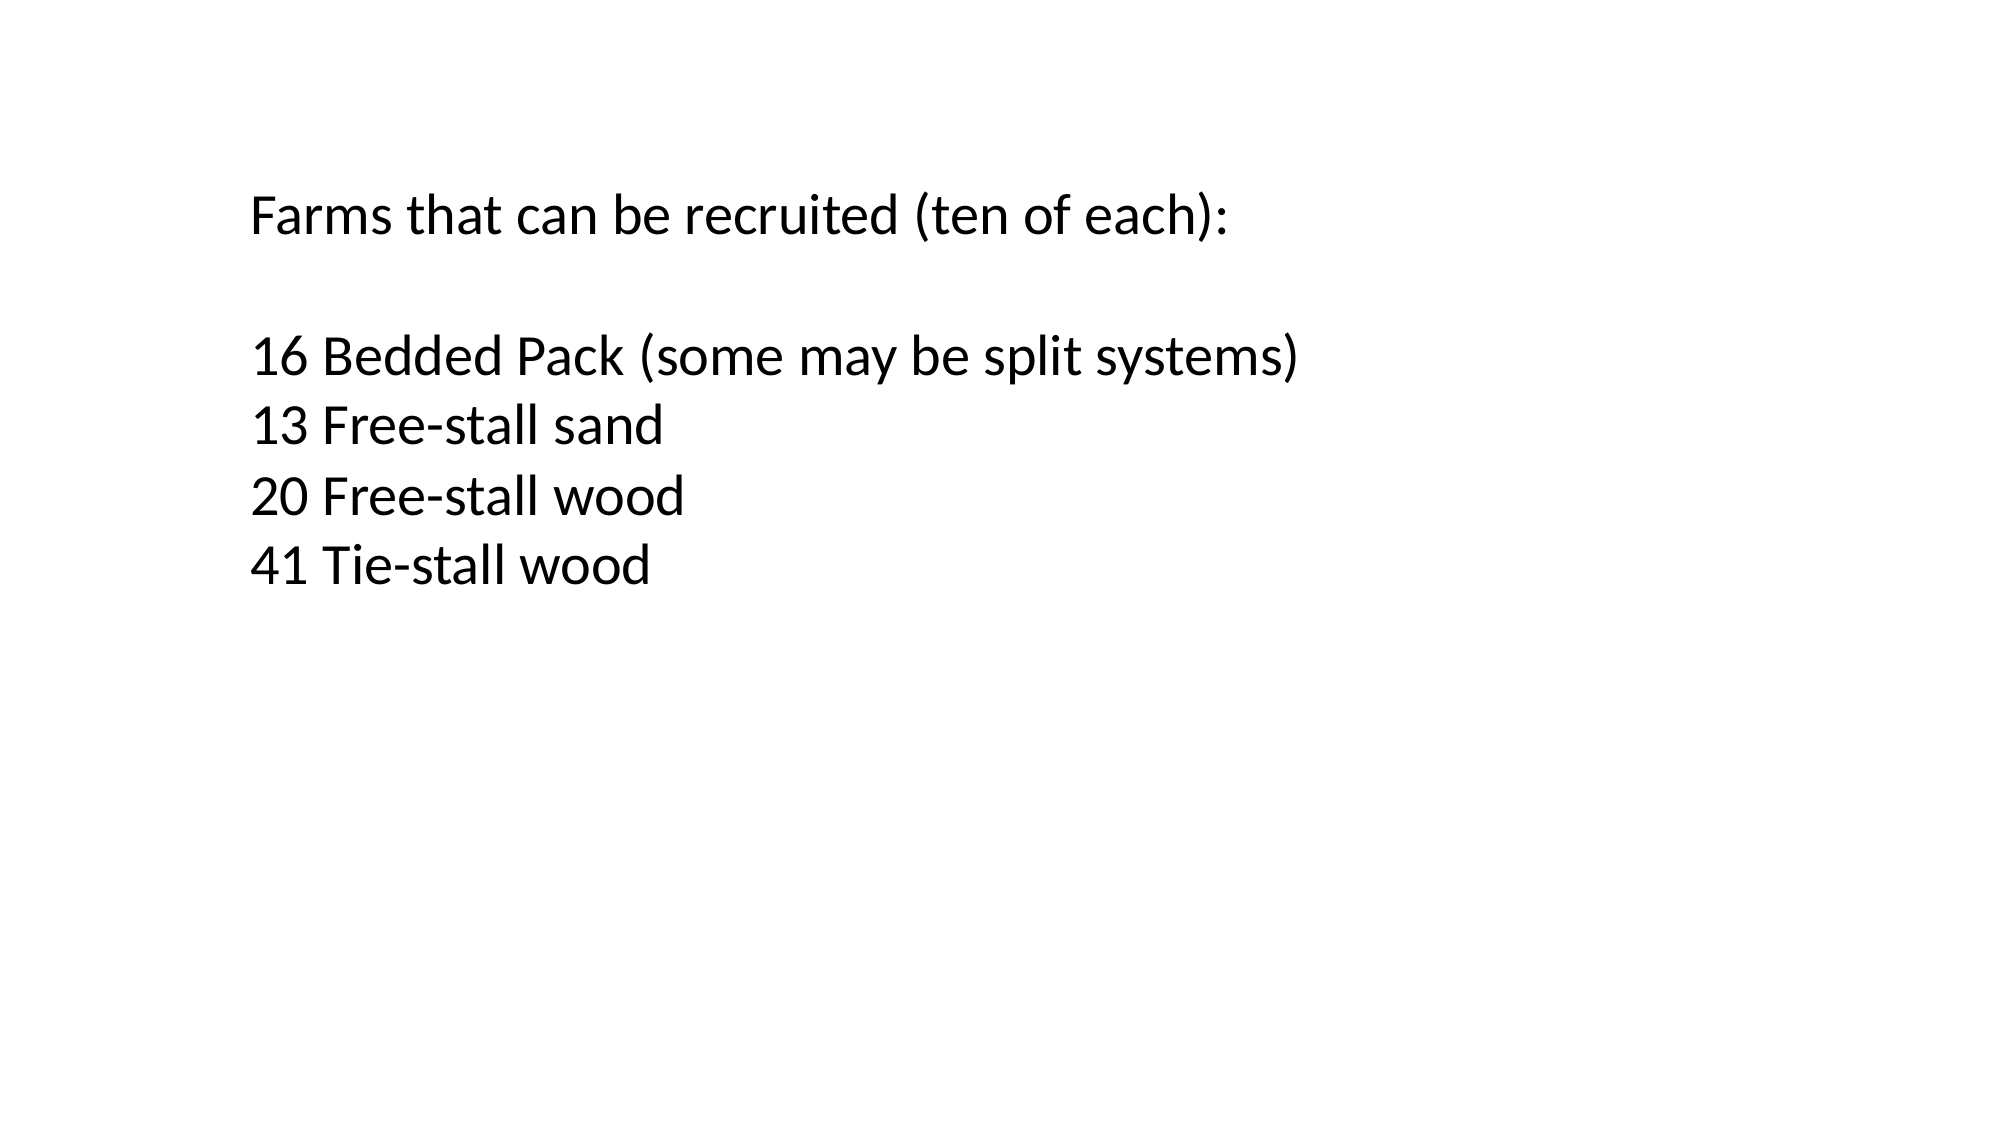

Farms that can be recruited (ten of each):

16 Bedded Pack (some may be split systems)
13 Free-stall sand
20 Free-stall wood
41 Tie-stall wood